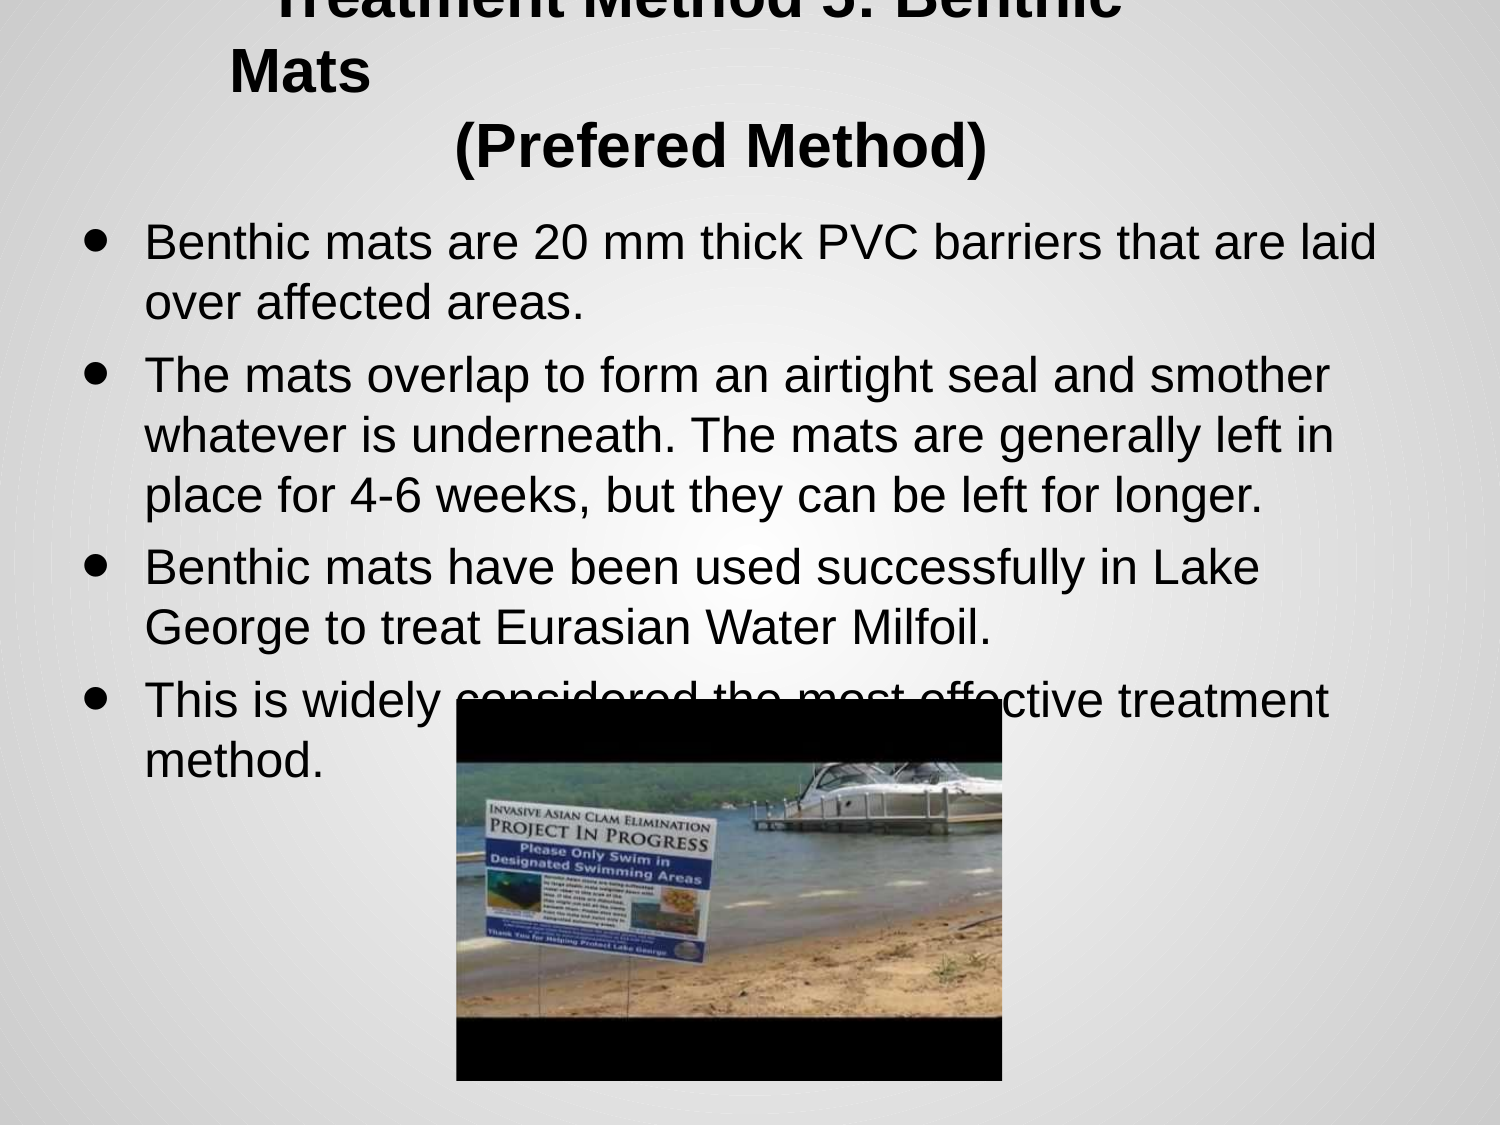

# Treatment Method 5: Benthic Mats
(Prefered Method)
Benthic mats are 20 mm thick PVC barriers that are laid over affected areas.
The mats overlap to form an airtight seal and smother whatever is underneath. The mats are generally left in place for 4-6 weeks, but they can be left for longer.
Benthic mats have been used successfully in Lake George to treat Eurasian Water Milfoil.
This is widely considered the most effective treatment method.